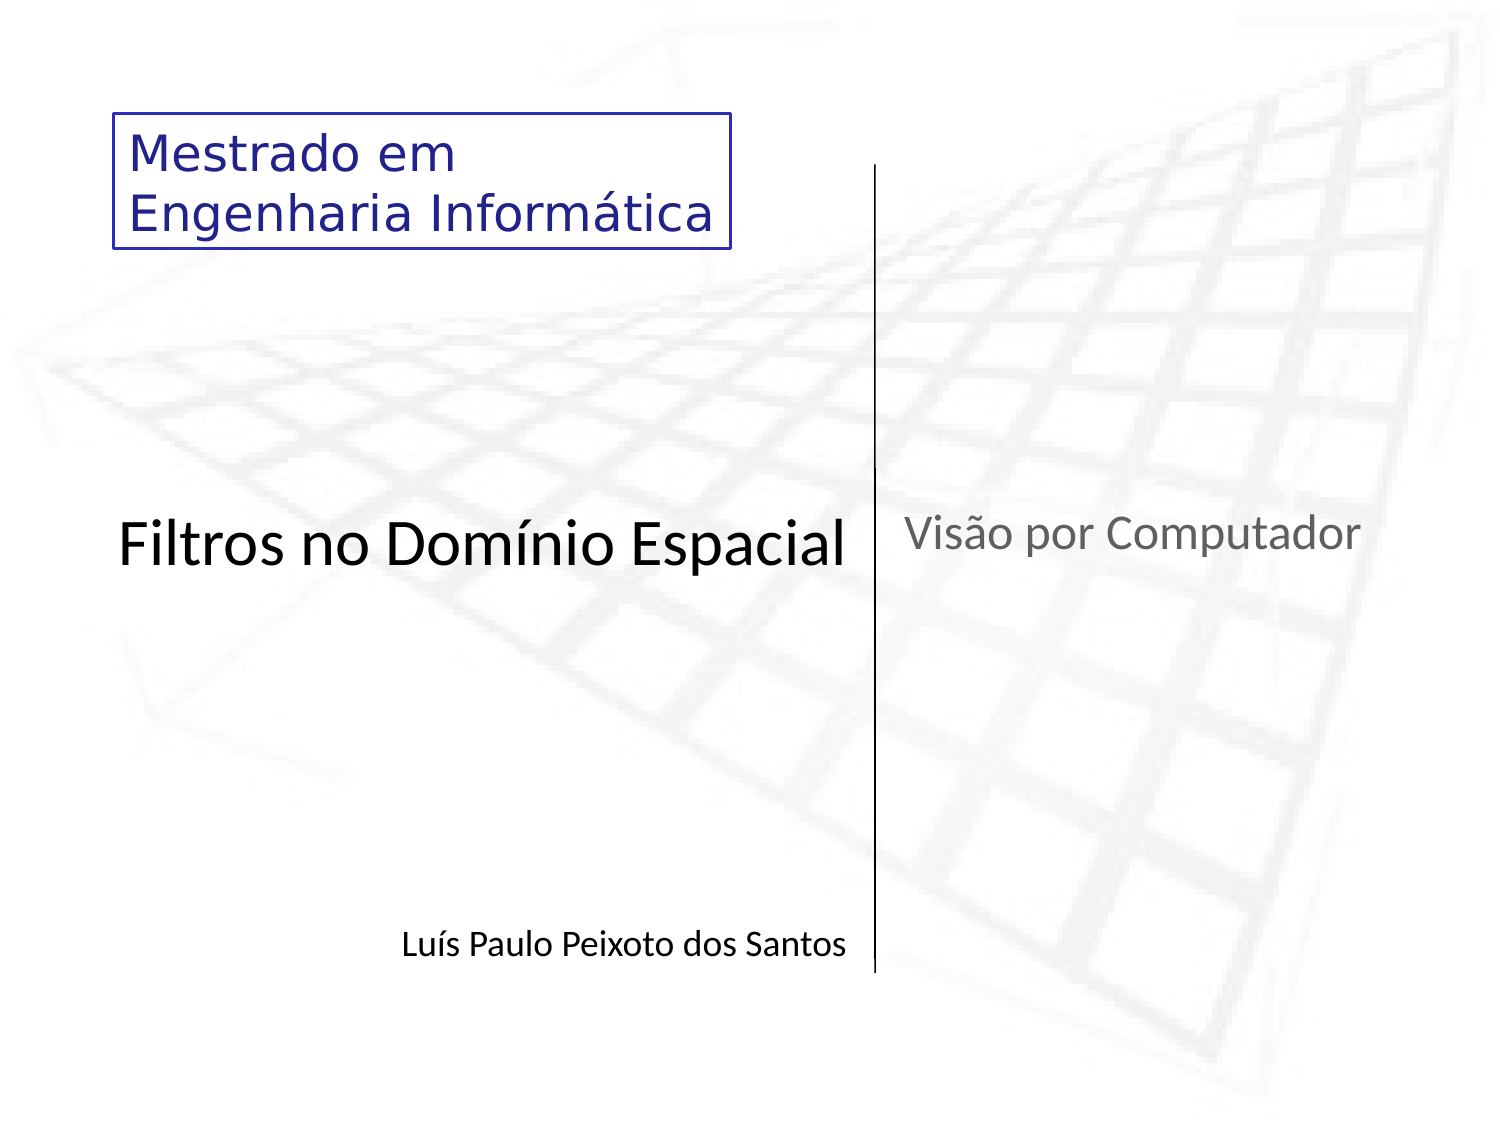

Filtros no Domínio Espacial

Luís Paulo Peixoto dos Santos
# Visão por Computador